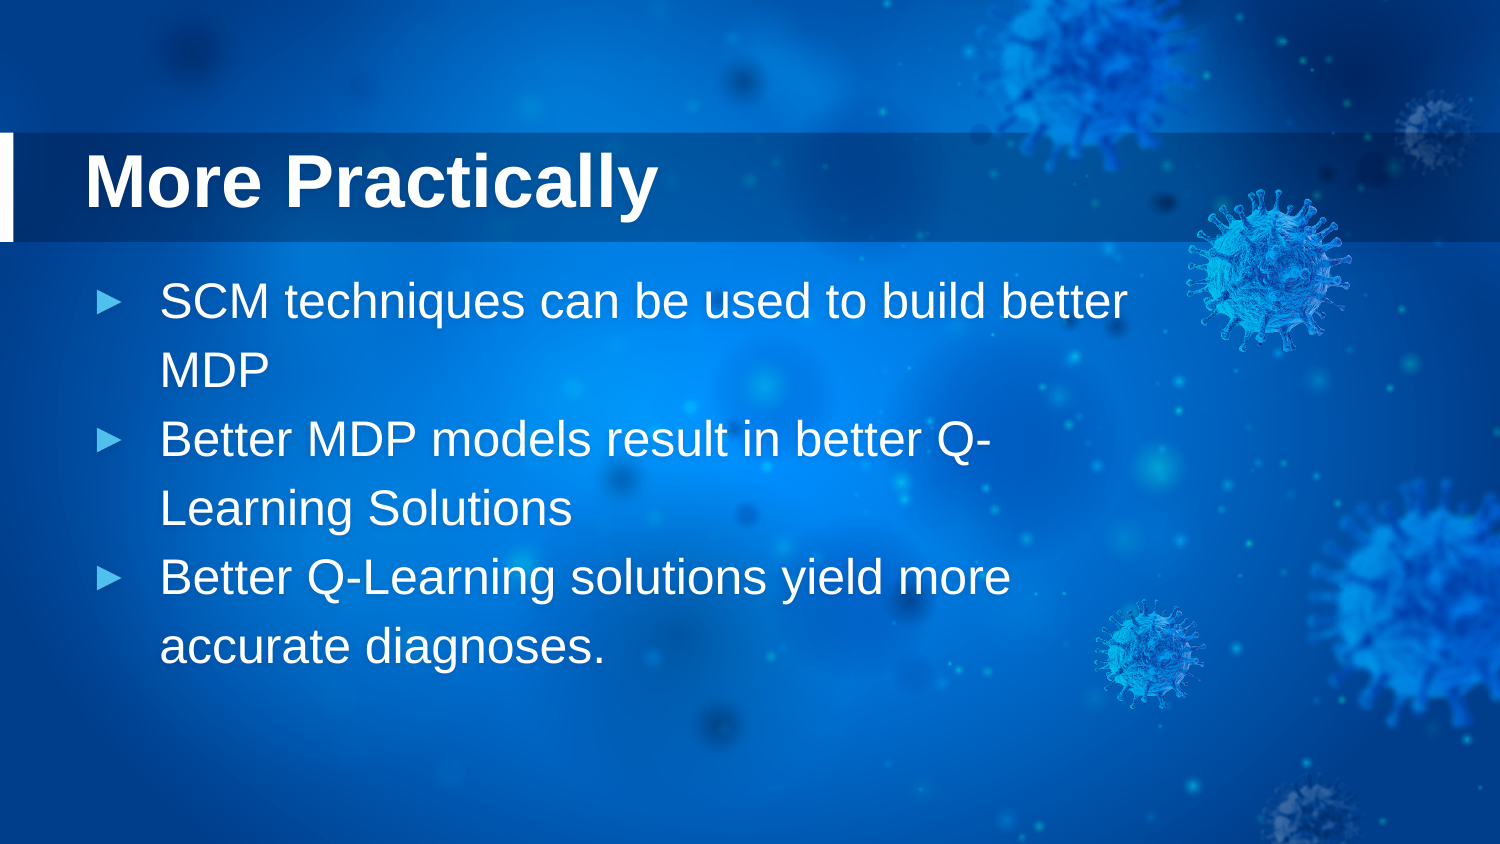

# More Practically
SCM techniques can be used to build better MDP
Better MDP models result in better Q-Learning Solutions
Better Q-Learning solutions yield more accurate diagnoses.